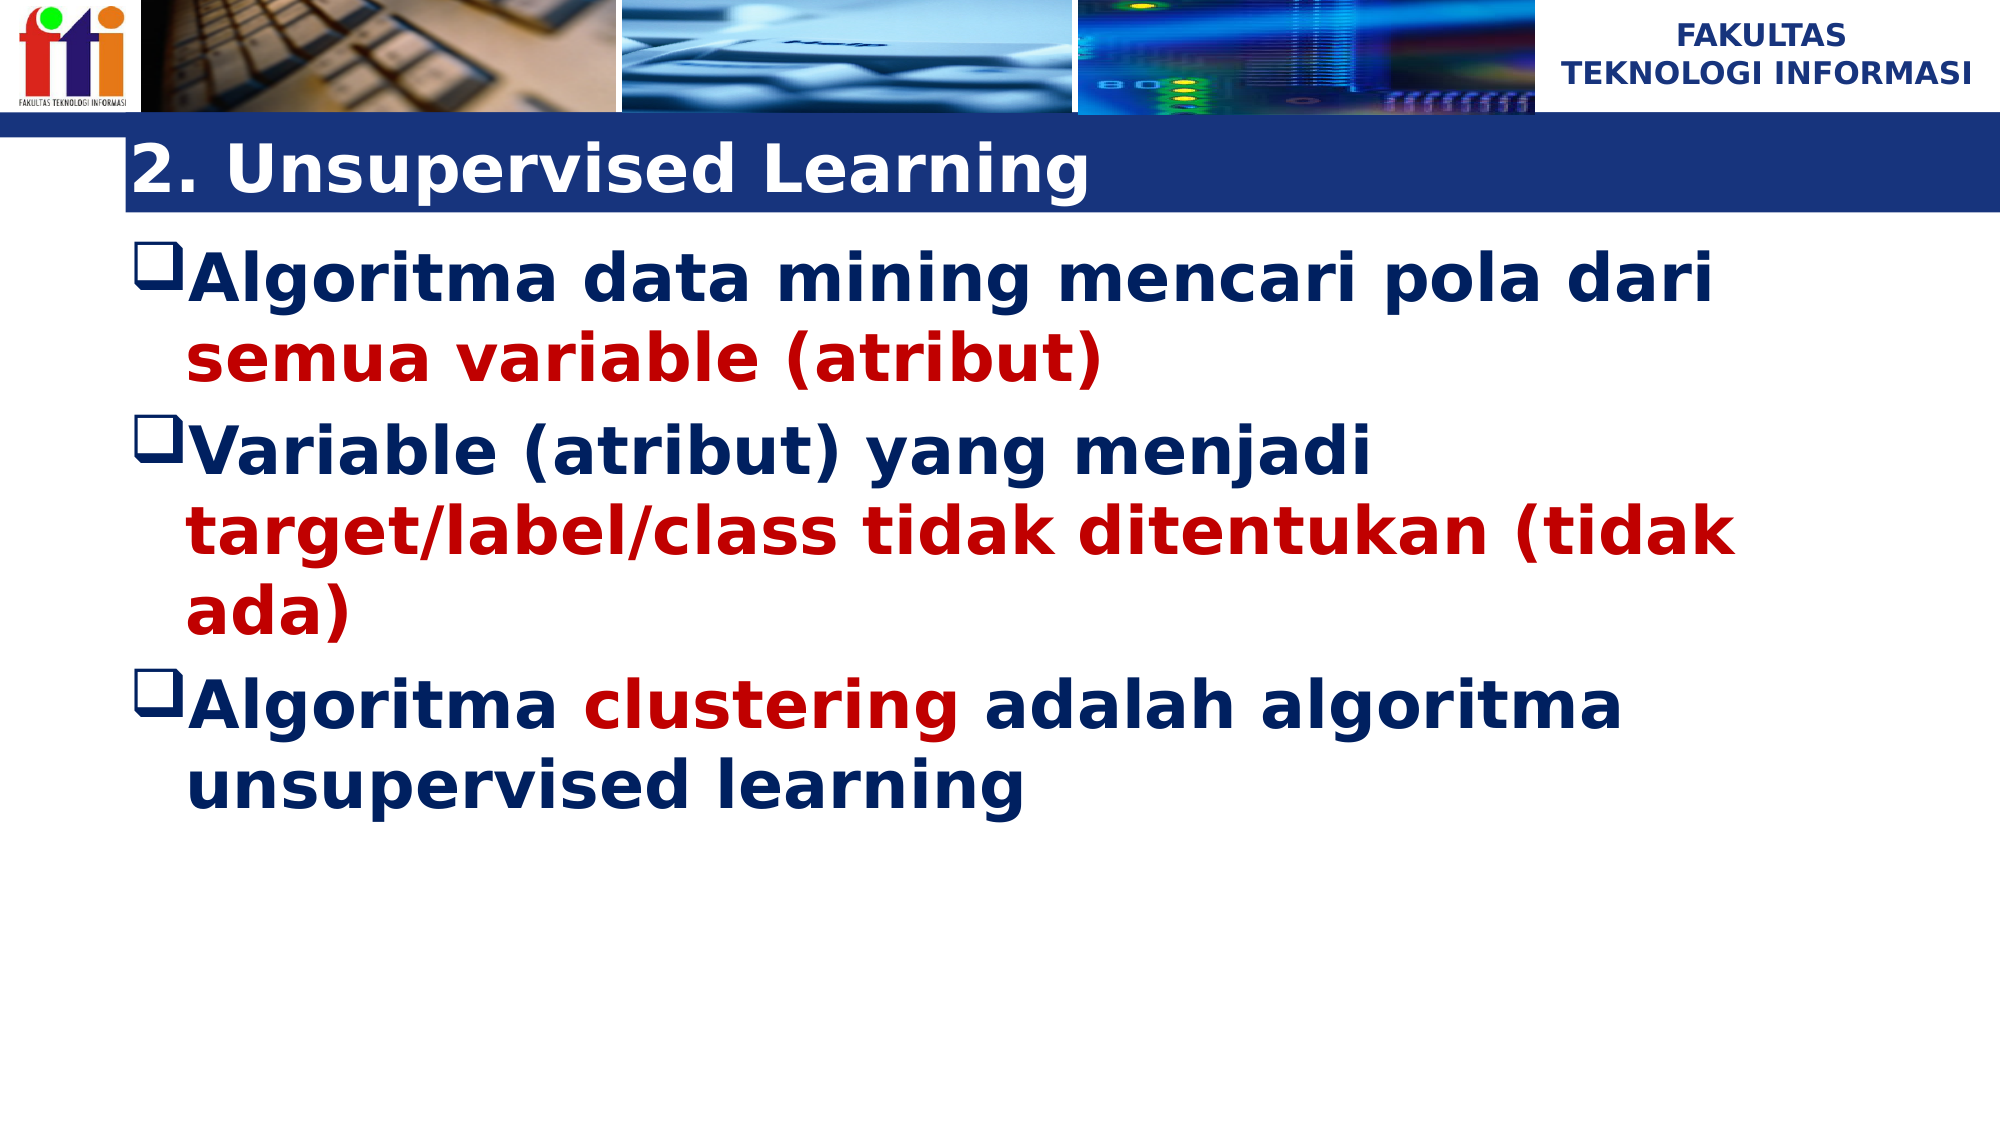

49
# 2. Unsupervised Learning
Algoritma data mining mencari pola dari semua variable (atribut)
Variable (atribut) yang menjadi target/label/class tidak ditentukan (tidak ada)
Algoritma clustering adalah algoritma unsupervised learning